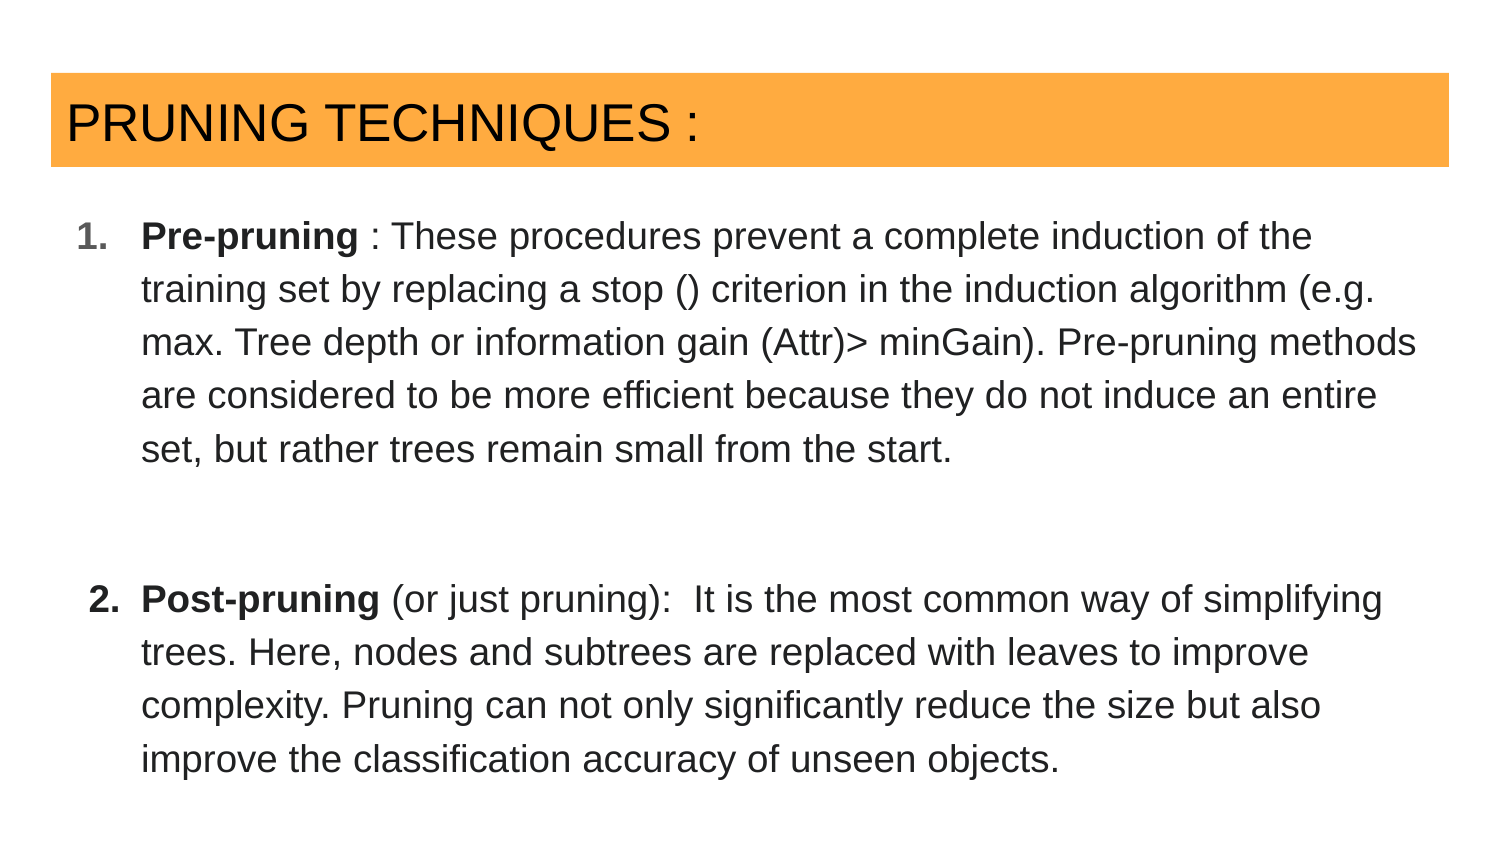

# PRUNING TECHNIQUES :
Pre-pruning : These procedures prevent a complete induction of the training set by replacing a stop () criterion in the induction algorithm (e.g. max. Tree depth or information gain (Attr)> minGain). Pre-pruning methods are considered to be more efficient because they do not induce an entire set, but rather trees remain small from the start.

Post-pruning (or just pruning):  It is the most common way of simplifying trees. Here, nodes and subtrees are replaced with leaves to improve complexity. Pruning can not only significantly reduce the size but also improve the classification accuracy of unseen objects.